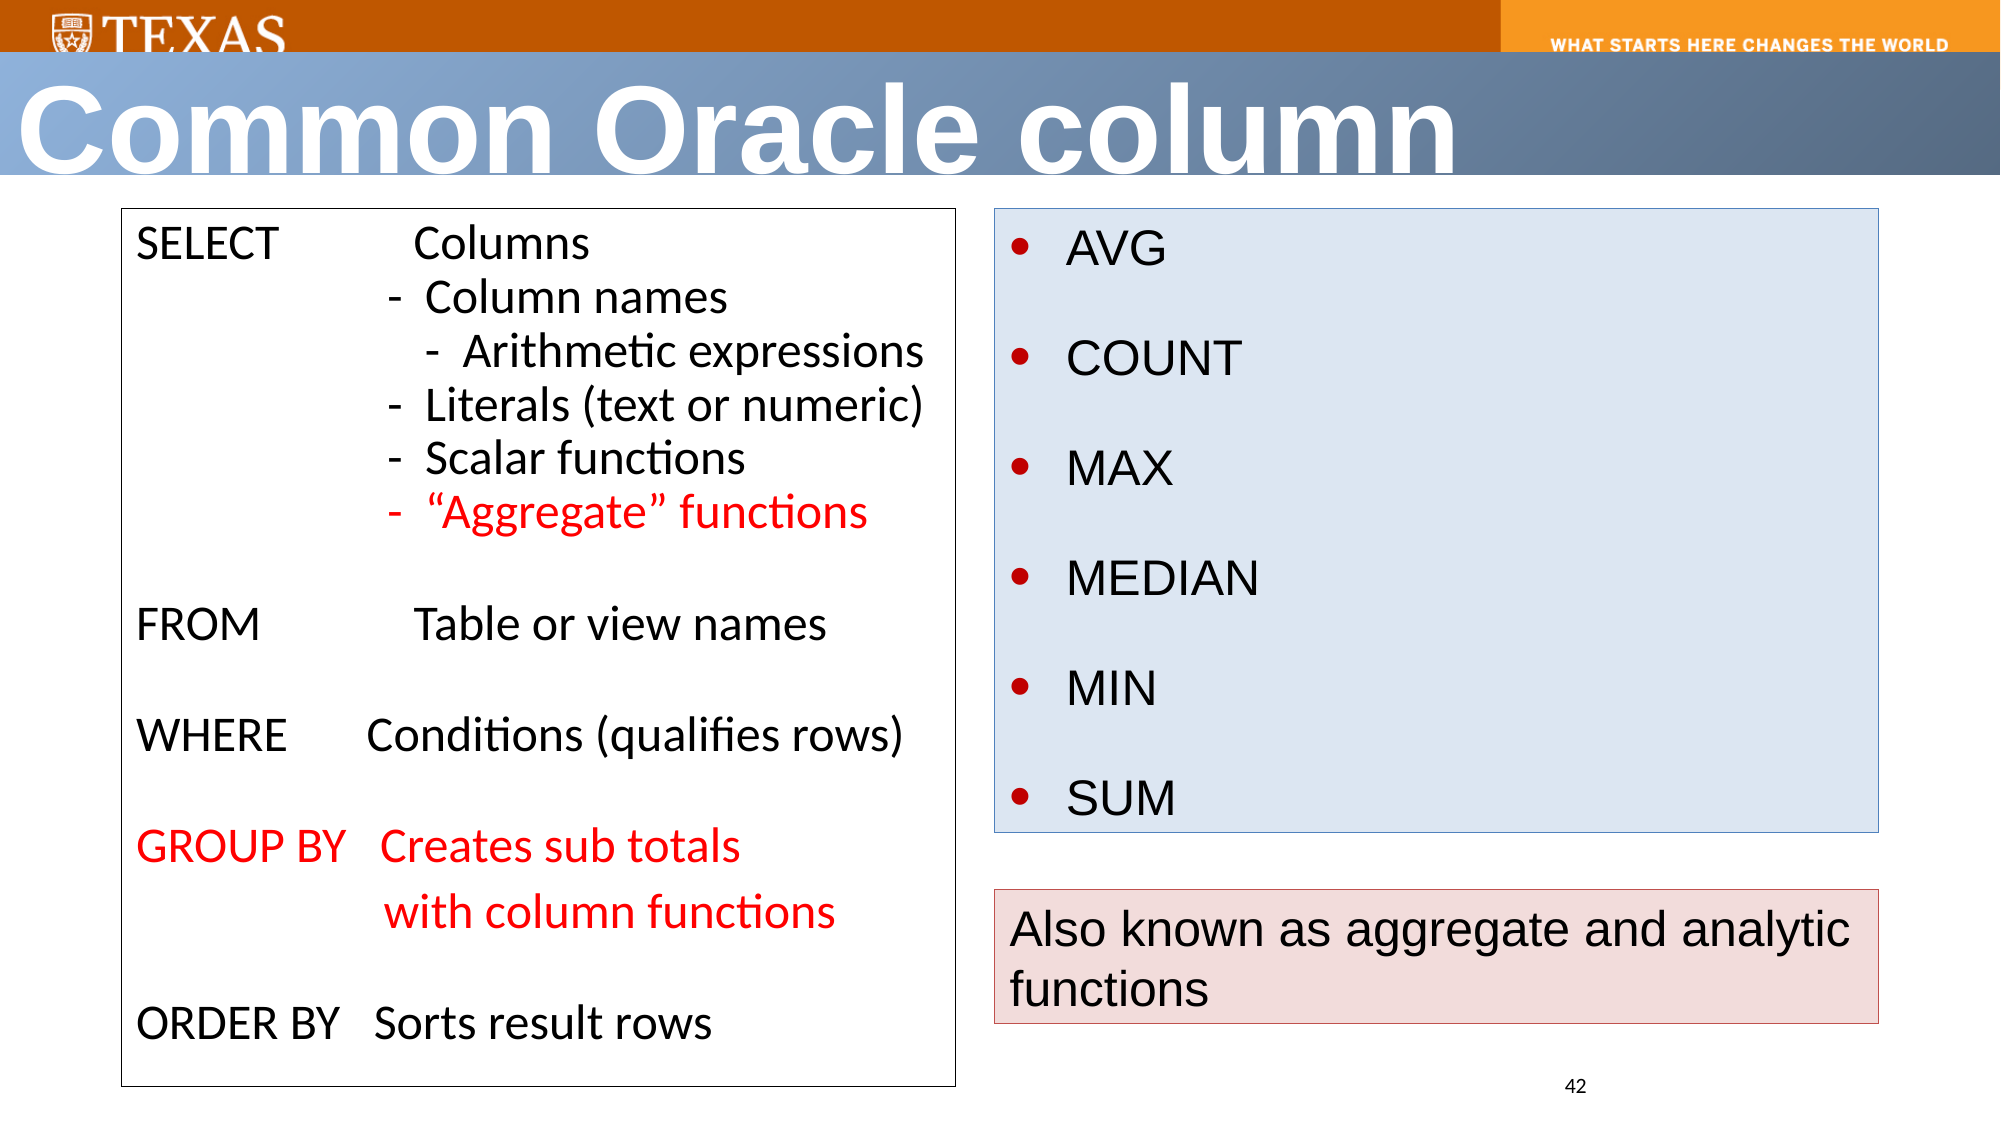

Common Oracle column functions

AVG
COUNT
MAX
MEDIAN
MIN
SUM
SELECT	        Columns
                   -  Column names
	         -  Arithmetic expressions
                   -  Literals (text or numeric)
                   -  Scalar functions
                   -  “Aggregate” functions
FROM	        Table or view names
WHERE       Conditions (qualifies rows)
GROUP BY   Creates sub totals
                      with column functions
ORDER BY   Sorts result rows
Also known as aggregate and analytic functions
42